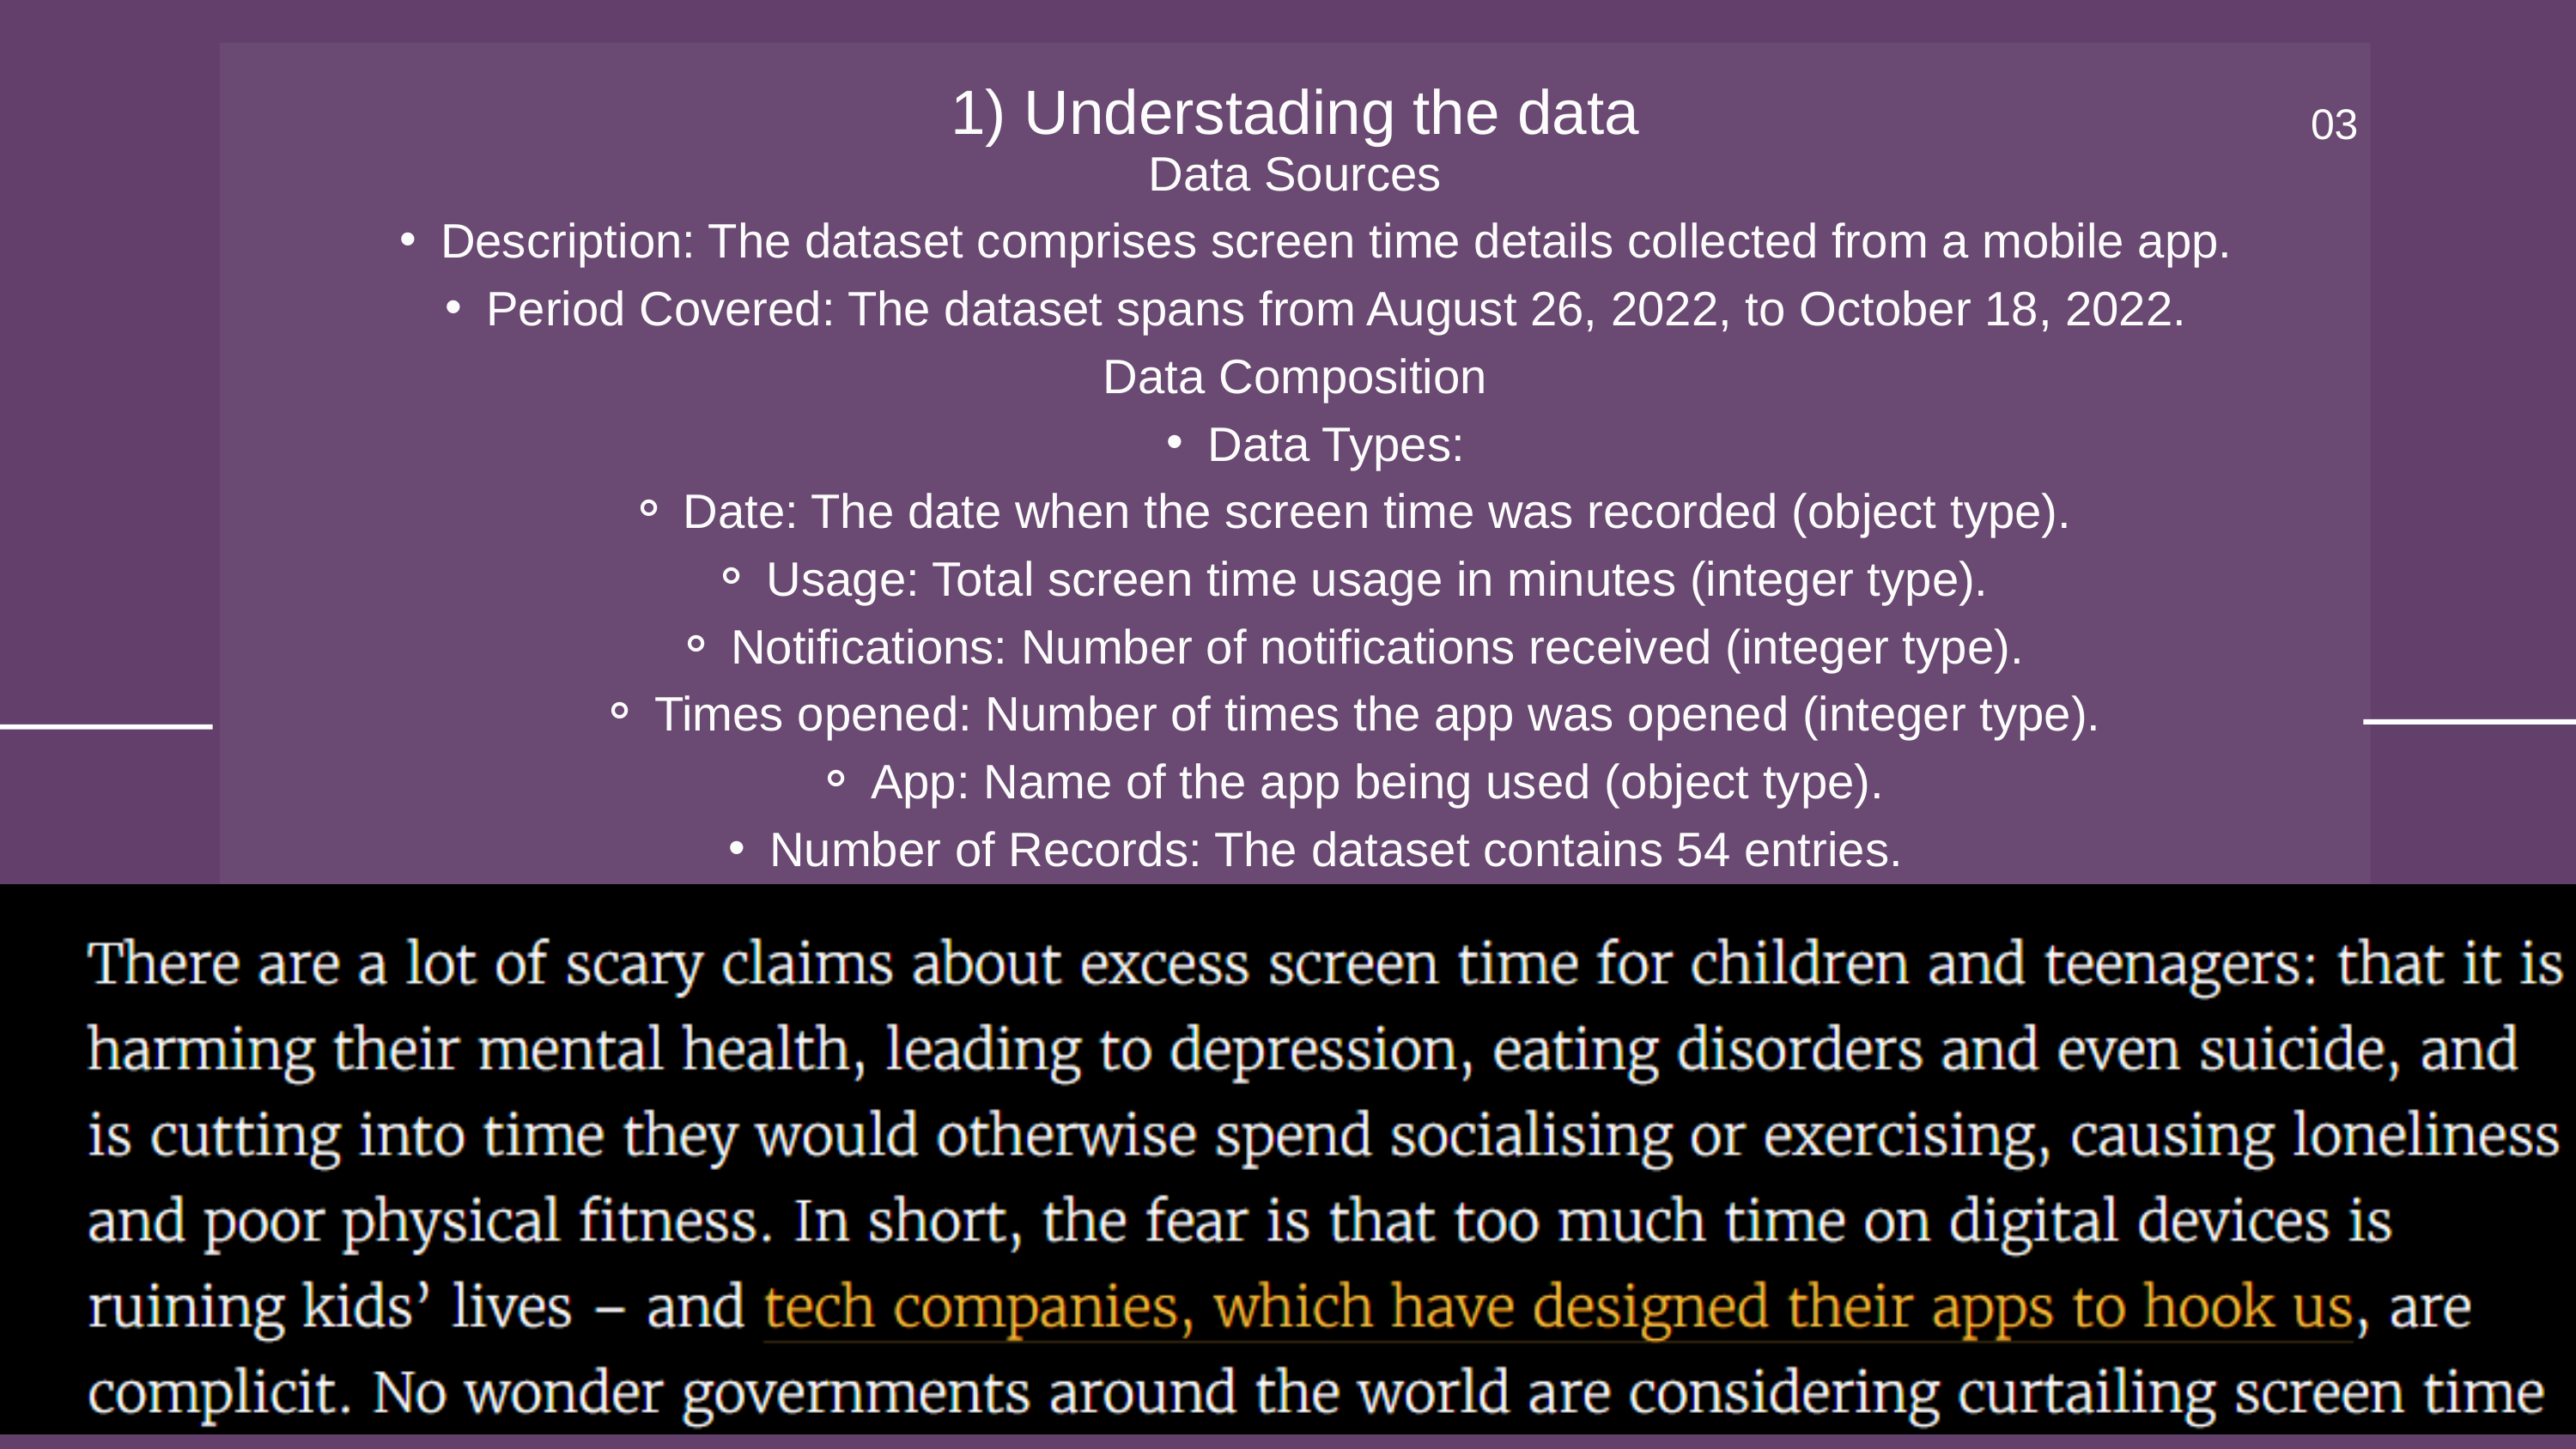

1) Understading the data
03
Data Sources
Description: The dataset comprises screen time details collected from a mobile app.
Period Covered: The dataset spans from August 26, 2022, to October 18, 2022.
Data Composition
Data Types:
Date: The date when the screen time was recorded (object type).
Usage: Total screen time usage in minutes (integer type).
Notifications: Number of notifications received (integer type).
Times opened: Number of times the app was opened (integer type).
App: Name of the app being used (object type).
Number of Records: The dataset contains 54 entries.